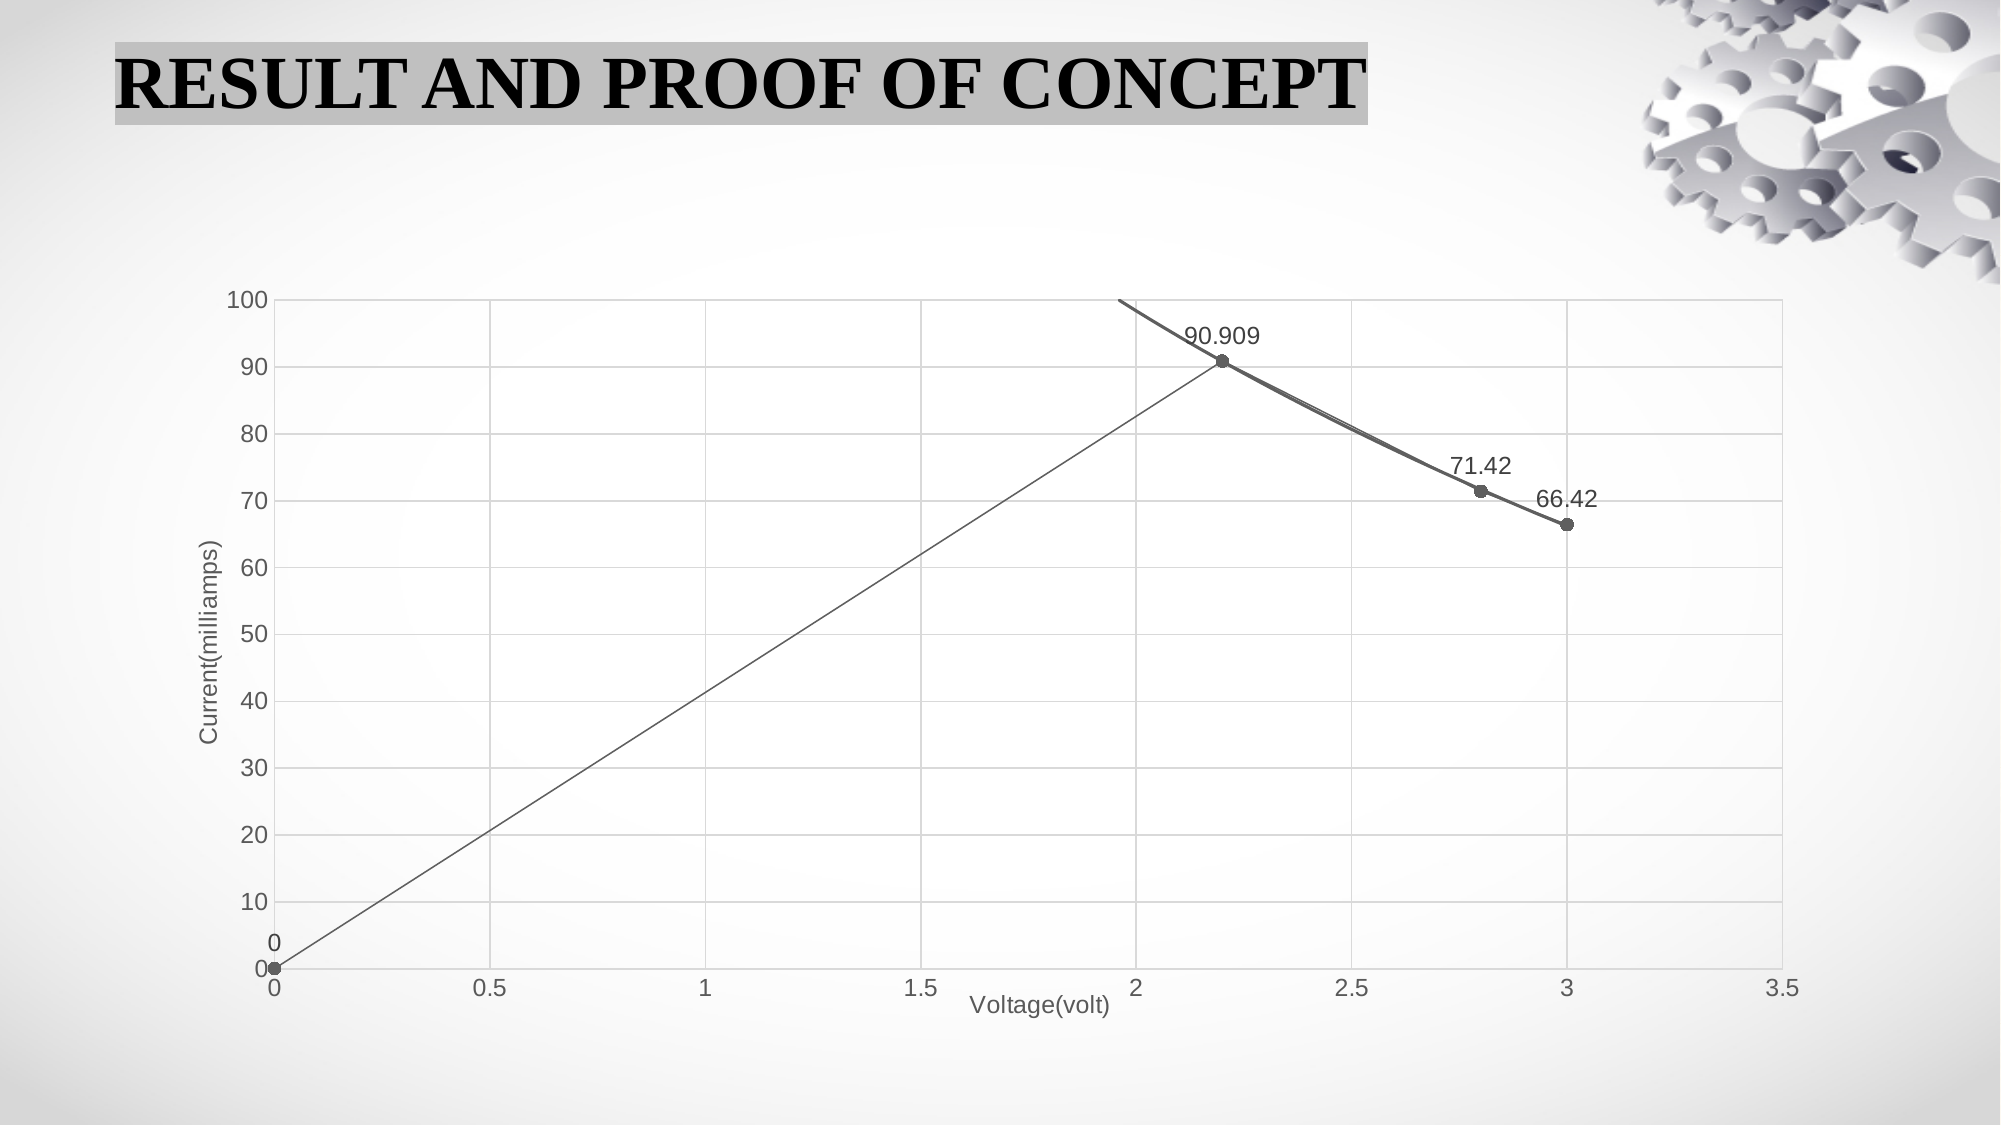

# RESULT AND PROOF OF CONCEPT

### Chart

| Category | CURRENT(milliamps)  |
|---|---|